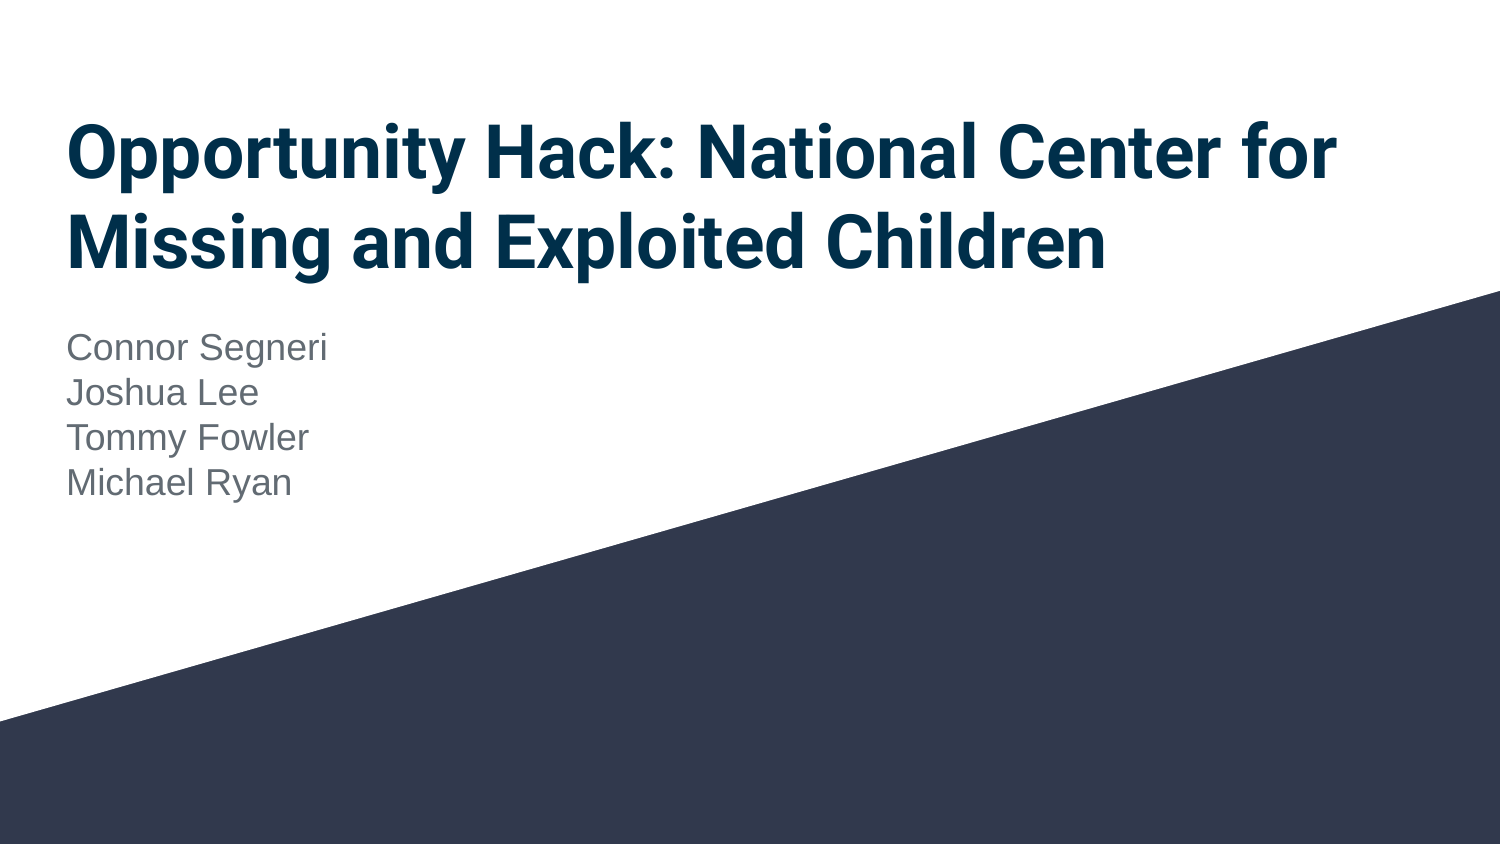

# Opportunity Hack: National Center for Missing and Exploited Children
Connor Segneri
Joshua Lee
Tommy Fowler
Michael Ryan